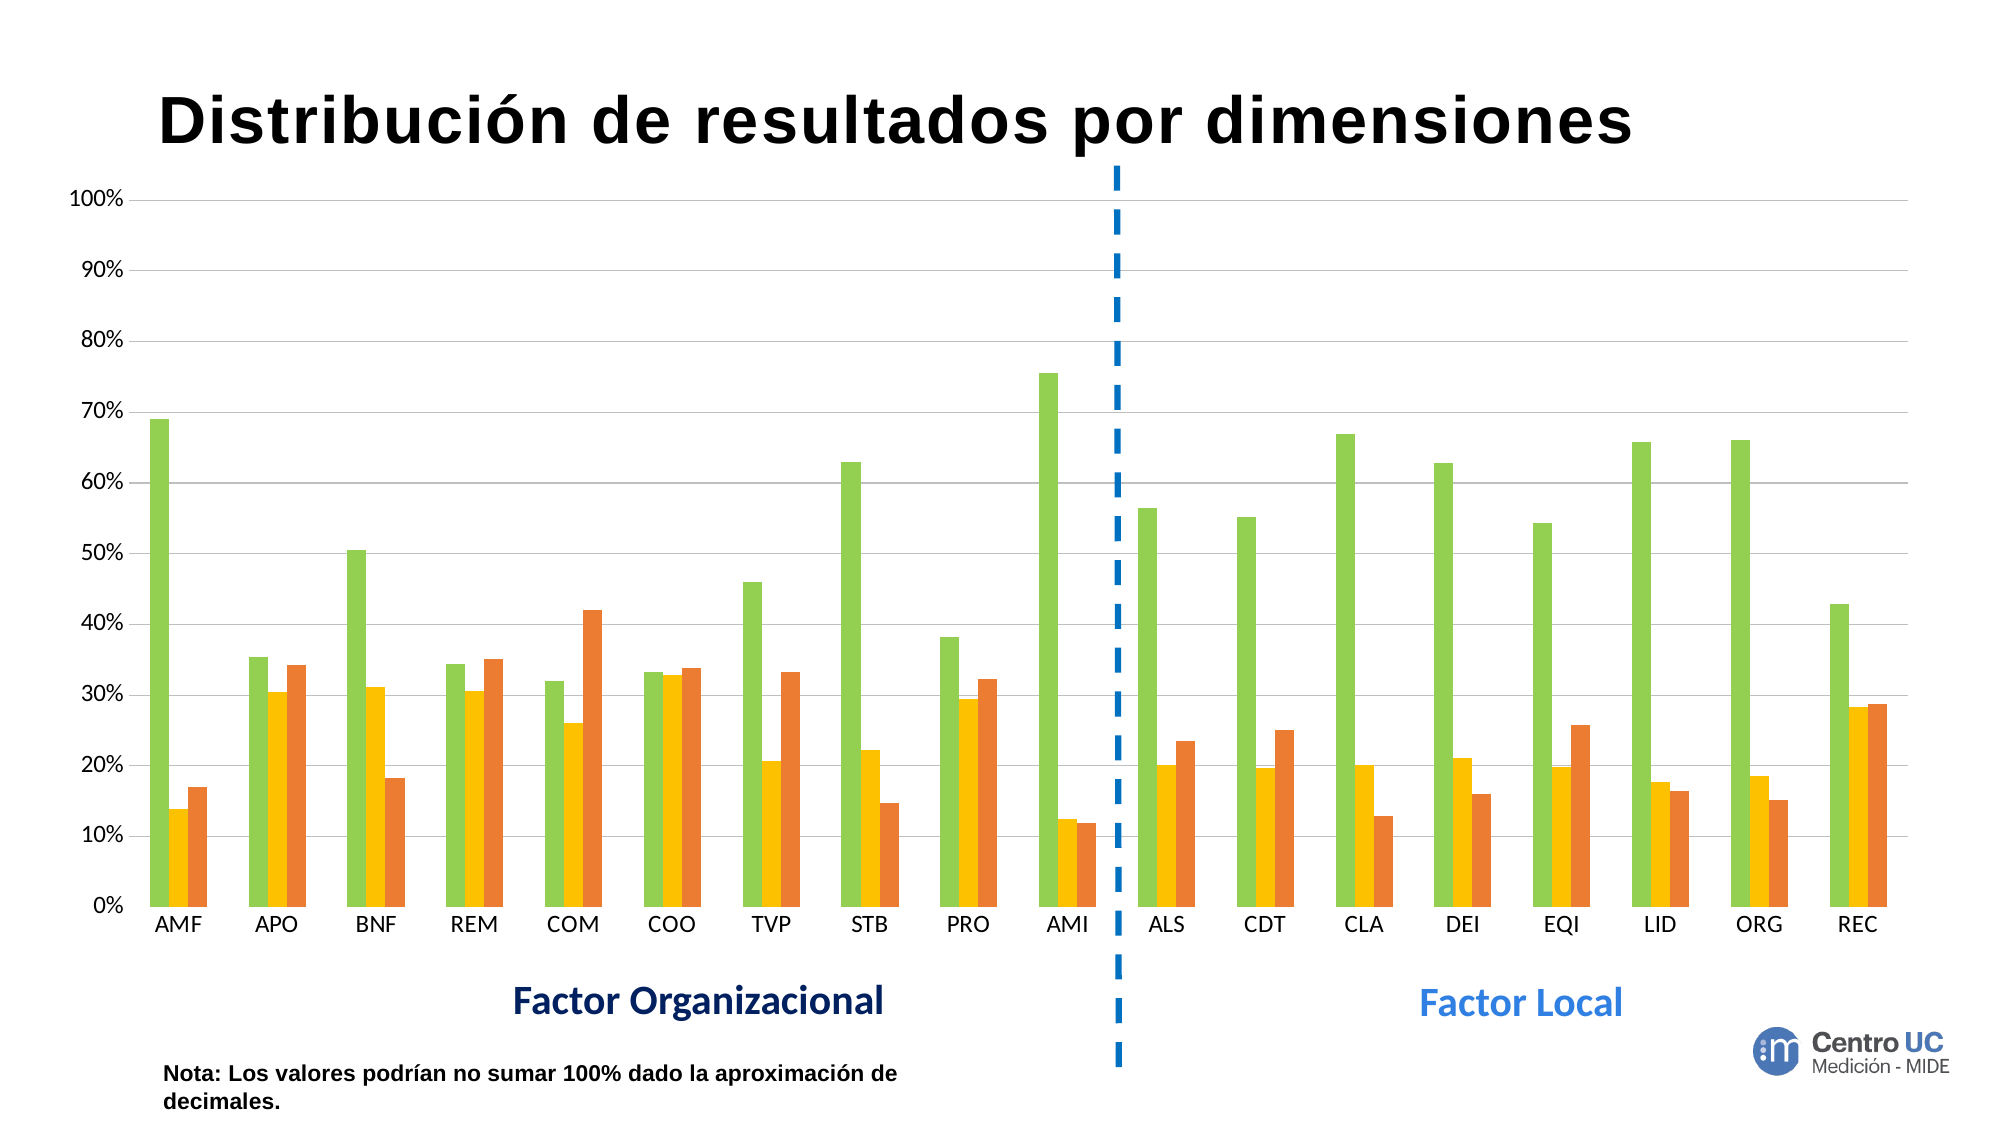

# Distribución de resultados por dimensiones

### Chart

| Category | Apreciación Positiva | Apreciación Neutra | Apreciación Negativa |
|---|---|---|---|
| AMF | 0.6900735294117647 | 0.13933823529411765 | 0.17058823529411765 |
| APO | 0.3539741219963031 | 0.30406654343807765 | 0.3419593345656192 |
| BNF | 0.5050925925925925 | 0.31203703703703706 | 0.18287037037037038 |
| REM | 0.3435185185185185 | 0.3055555555555556 | 0.3509259259259259 |
| COM | 0.3194444444444444 | 0.26064814814814813 | 0.4199074074074074 |
| COO | 0.3325602968460111 | 0.32884972170686455 | 0.3385899814471243 |
| TVP | 0.4596523898199876 | 0.20763500931098697 | 0.33271260086902543 |
| STB | 0.6303538175046555 | 0.22253258845437615 | 0.14711359404096835 |
| PRO | 0.3824626865671642 | 0.29524253731343286 | 0.322294776119403 |
| AMI | 0.7551498127340824 | 0.125 | 0.1198501872659176 |
| ALS | 0.5642589118198874 | 0.20075046904315197 | 0.2349906191369606 |
| CDT | 0.5526315789473685 | 0.19674185463659147 | 0.2506265664160401 |
| CLA | 0.6691729323308271 | 0.20112781954887218 | 0.12969924812030076 |
| DEI | 0.6287735849056604 | 0.2108490566037736 | 0.16037735849056603 |
| EQI | 0.5431818181818182 | 0.1984848484848485 | 0.25833333333333336 |
| LID | 0.6580059146599071 | 0.17765103506548374 | 0.16434305027460921 |
| ORG | 0.6614285714285715 | 0.18619047619047618 | 0.1523809523809524 |
| REC | 0.42933333333333334 | 0.2834285714285714 | 0.28723809523809524 |
Factor Organizacional
Factor Local
Nota: Los valores podrían no sumar 100% dado la aproximación de decimales.